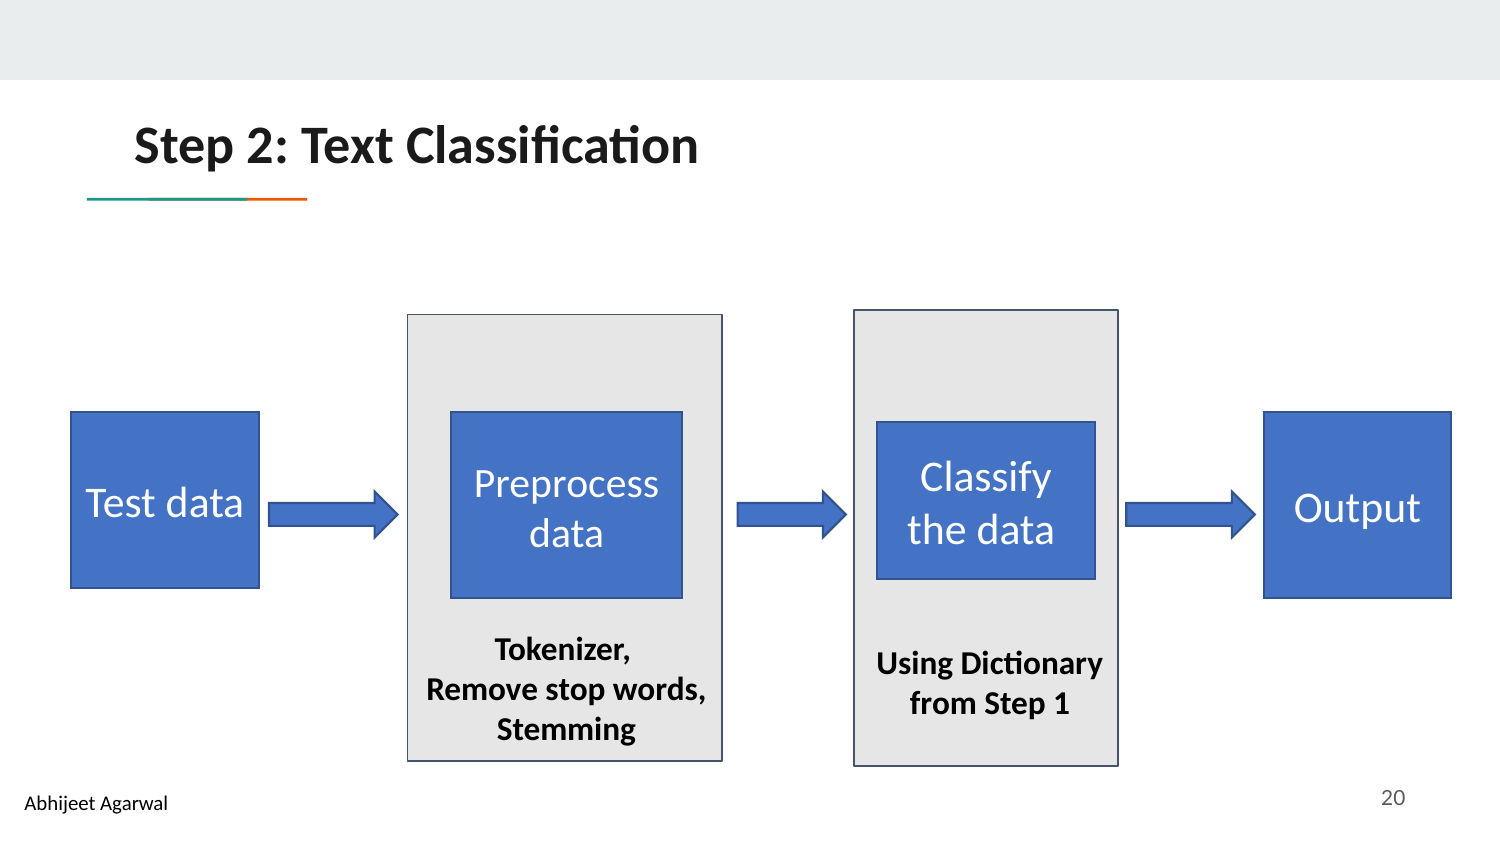

# Step 2: Text Classification

Test data
Preprocess data
Output
Classify the data

Tokenizer,
Remove stop words,
Stemming
Using Dictionary from Step 1
20
Abhijeet Agarwal